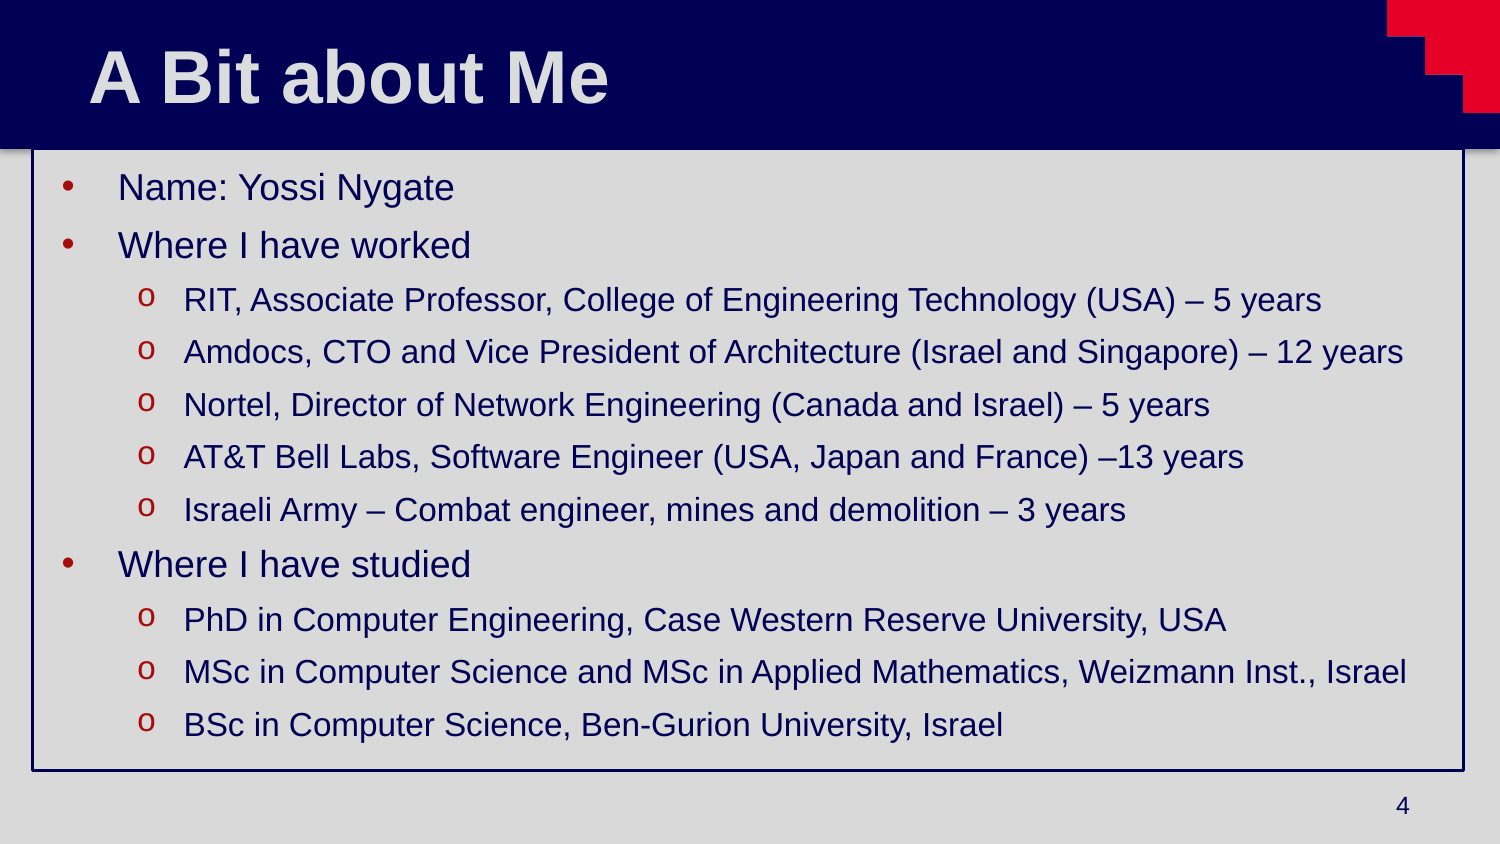

# A Bit about Me
Name: Yossi Nygate
Where I have worked
RIT, Associate Professor, College of Engineering Technology (USA) – 5 years
Amdocs, CTO and Vice President of Architecture (Israel and Singapore) – 12 years
Nortel, Director of Network Engineering (Canada and Israel) – 5 years
AT&T Bell Labs, Software Engineer (USA, Japan and France) –13 years
Israeli Army – Combat engineer, mines and demolition – 3 years
Where I have studied
PhD in Computer Engineering, Case Western Reserve University, USA
MSc in Computer Science and MSc in Applied Mathematics, Weizmann Inst., Israel
BSc in Computer Science, Ben-Gurion University, Israel

4